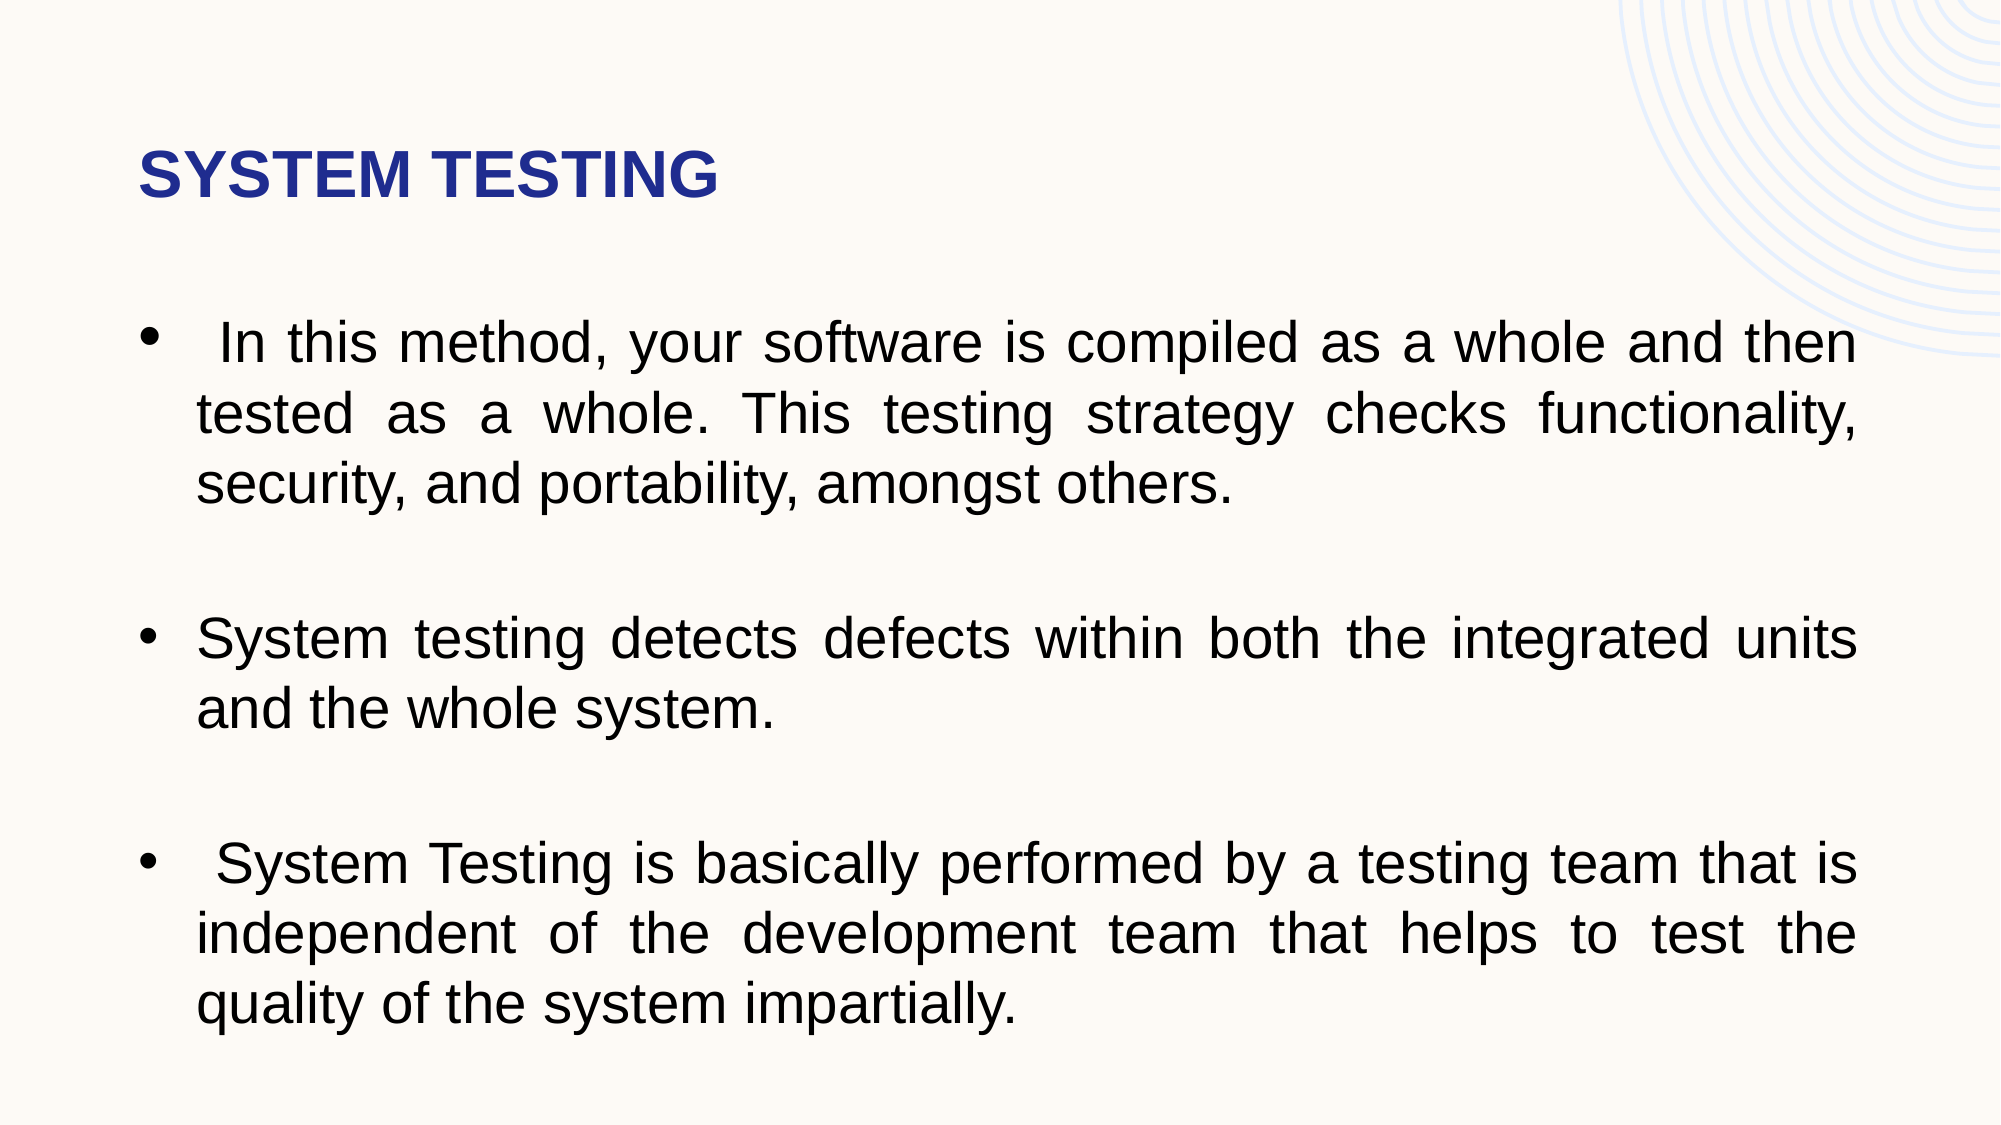

SYSTEM TESTING

 In this method, your software is compiled as a whole and then tested as a whole. This testing strategy checks functionality, security, and portability, amongst others.

System testing detects defects within both the integrated units and the whole system.

 System Testing is basically performed by a testing team that is independent of the development team that helps to test the quality of the system impartially.